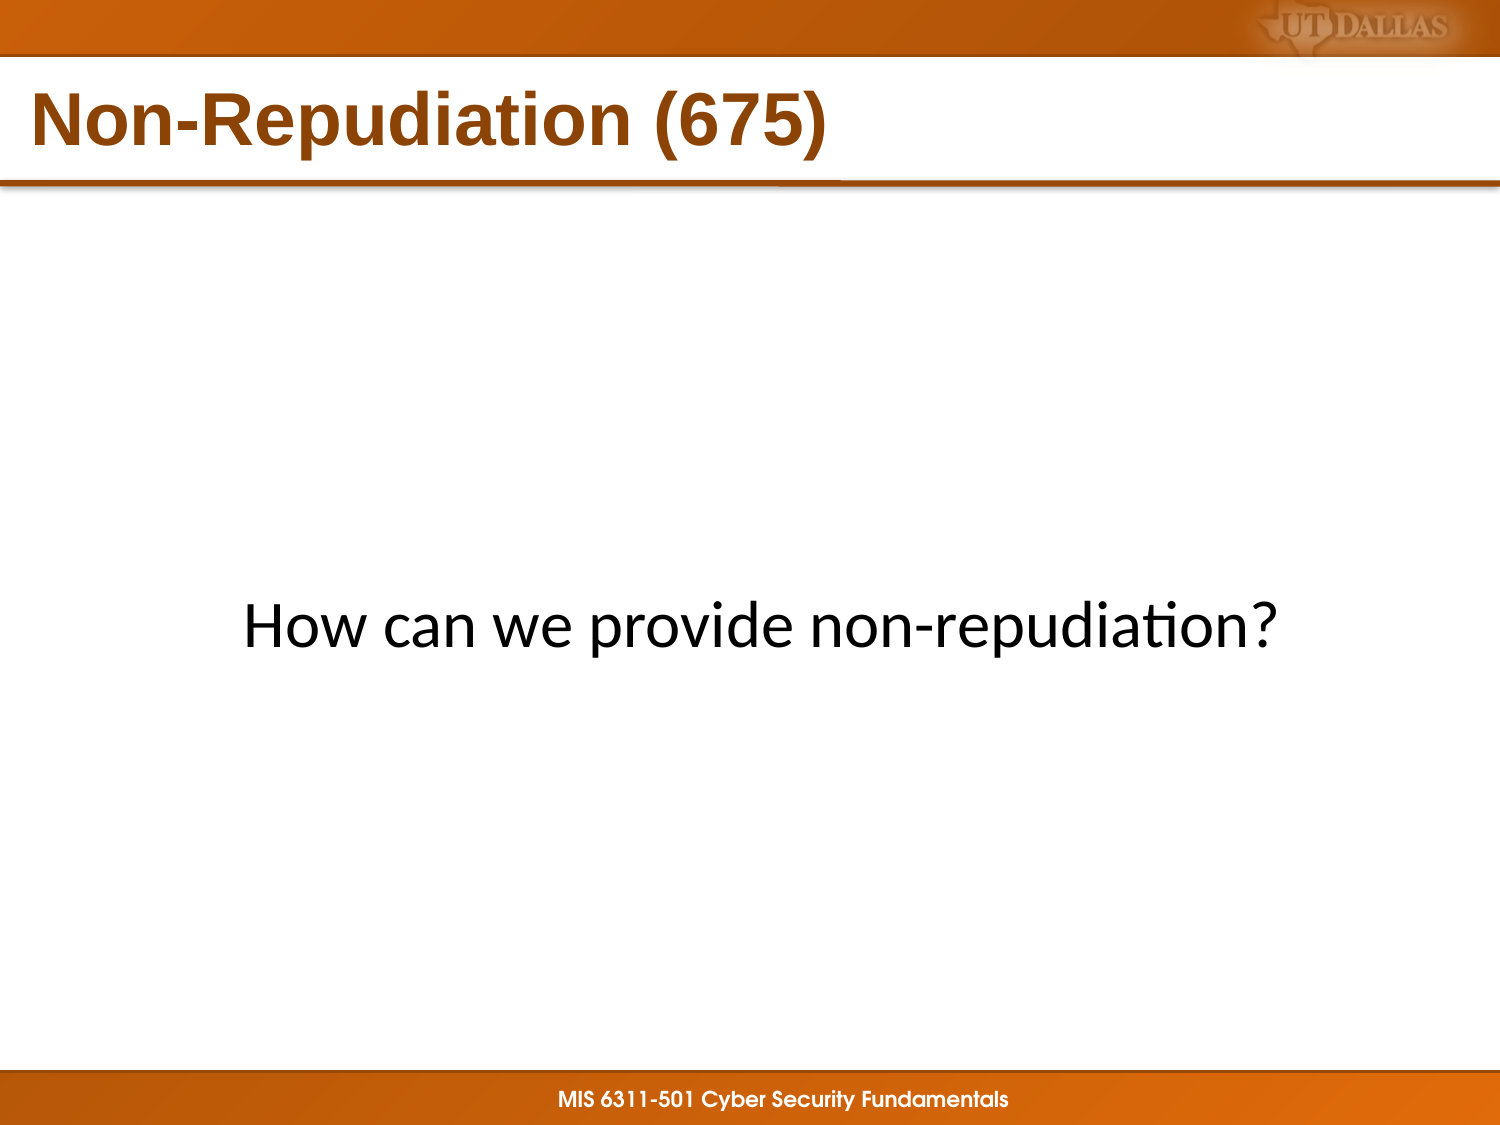

# Non-Repudiation (675)

How can we provide non-repudiation?